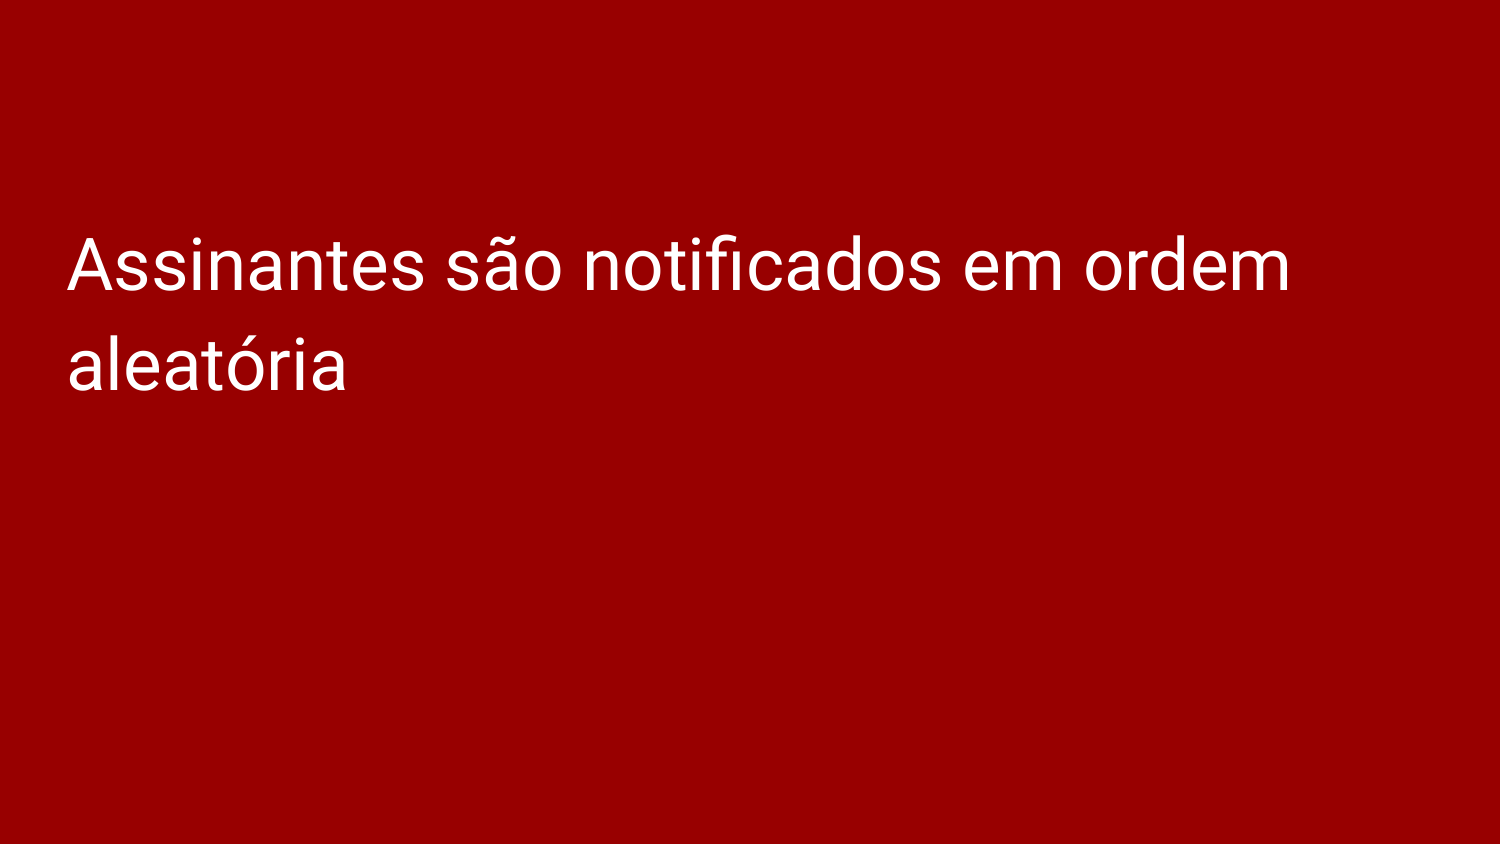

#
Assinantes são notificados em ordem aleatória